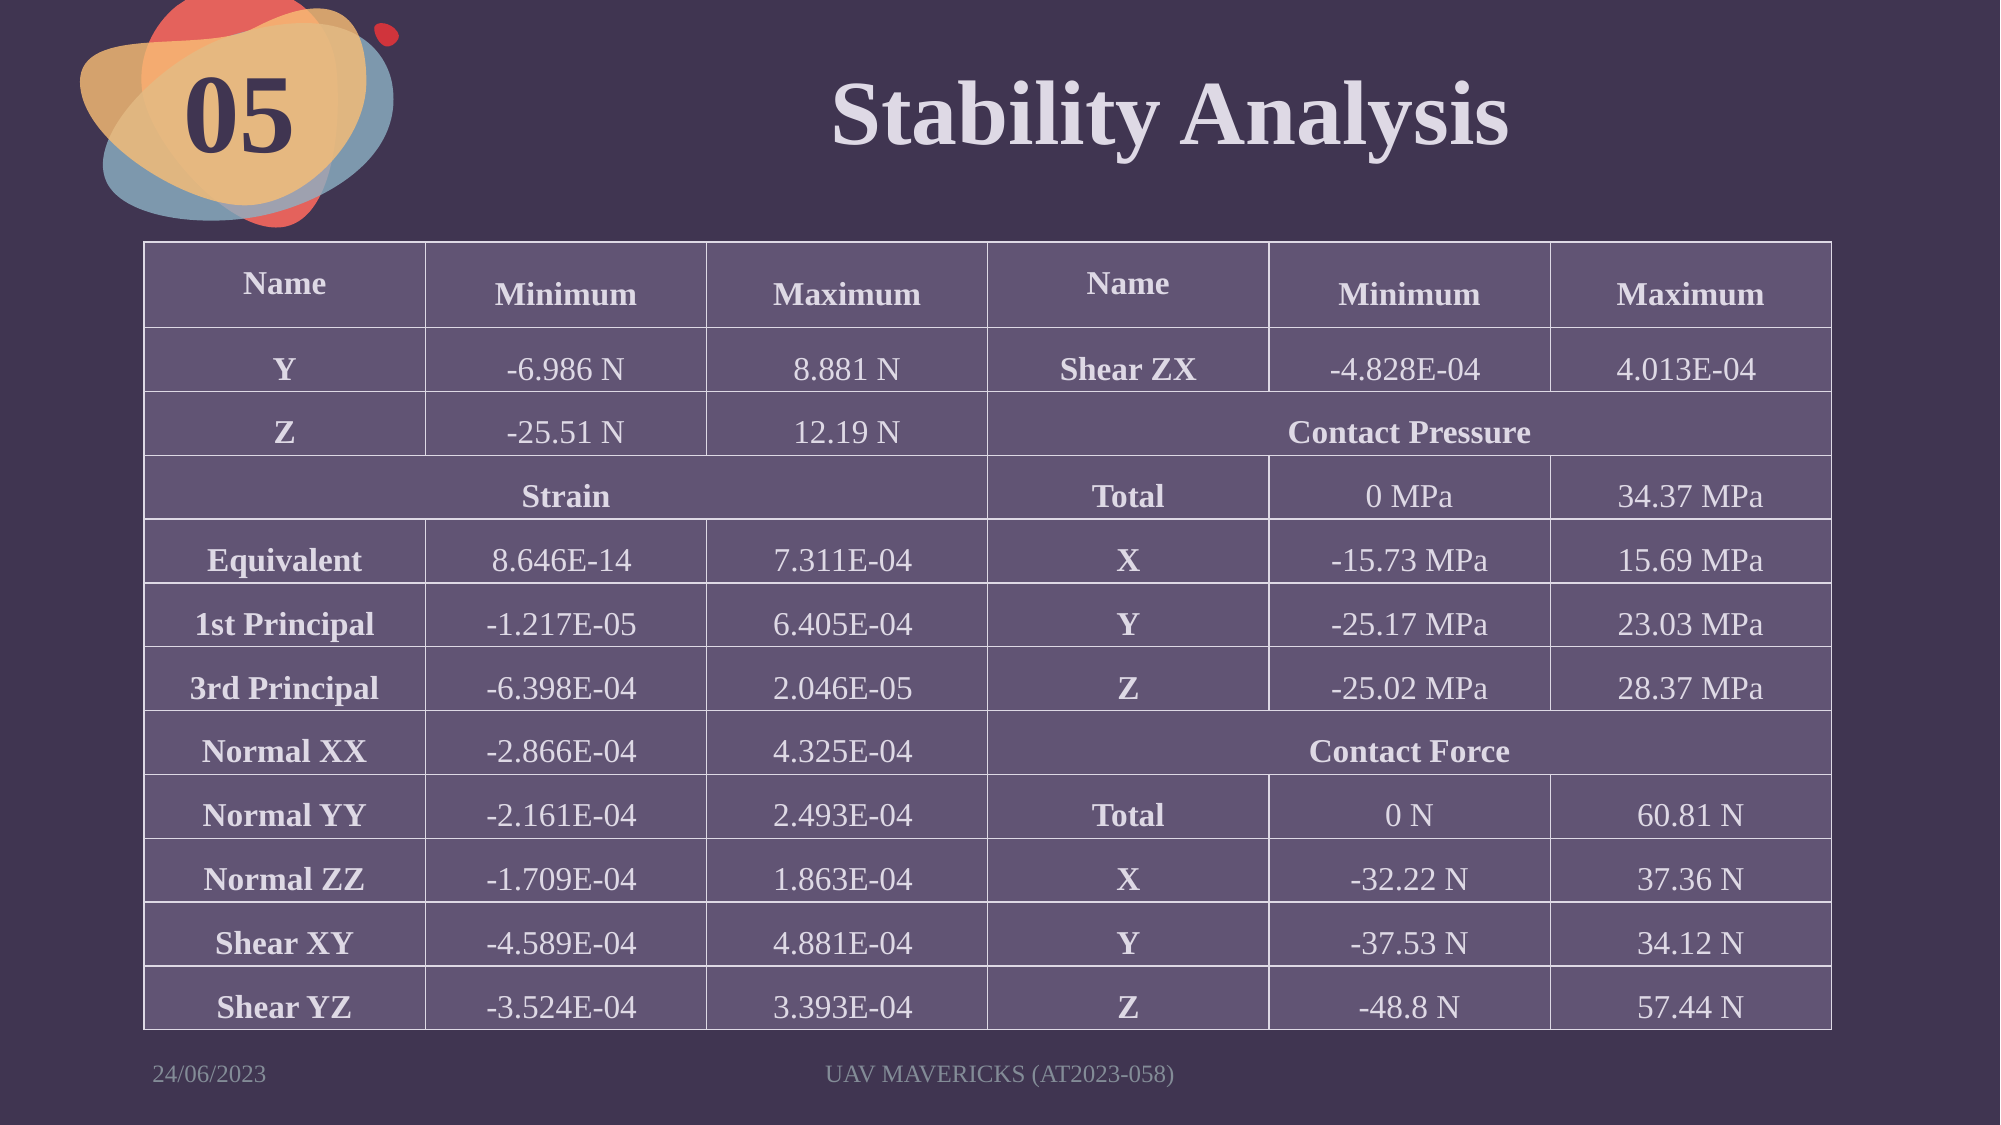

# Stability Analysis
05
| Name | Minimum | Maximum | Name | Minimum | Maximum |
| --- | --- | --- | --- | --- | --- |
| Y | -6.986 N | 8.881 N | Shear ZX | -4.828E-04 | 4.013E-04 |
| Z | -25.51 N | 12.19 N | Contact Pressure |  |  |
| Strain |  |  | Total | 0 MPa | 34.37 MPa |
| Equivalent | 8.646E-14 | 7.311E-04 | X | -15.73 MPa | 15.69 MPa |
| 1st Principal | -1.217E-05 | 6.405E-04 | Y | -25.17 MPa | 23.03 MPa |
| 3rd Principal | -6.398E-04 | 2.046E-05 | Z | -25.02 MPa | 28.37 MPa |
| Normal XX | -2.866E-04 | 4.325E-04 | Contact Force |  |  |
| Normal YY | -2.161E-04 | 2.493E-04 | Total | 0 N | 60.81 N |
| Normal ZZ | -1.709E-04 | 1.863E-04 | X | -32.22 N | 37.36 N |
| Shear XY | -4.589E-04 | 4.881E-04 | Y | -37.53 N | 34.12 N |
| Shear YZ | -3.524E-04 | 3.393E-04 | Z | -48.8 N | 57.44 N |
24/06/2023
UAV MAVERICKS (AT2023-058)